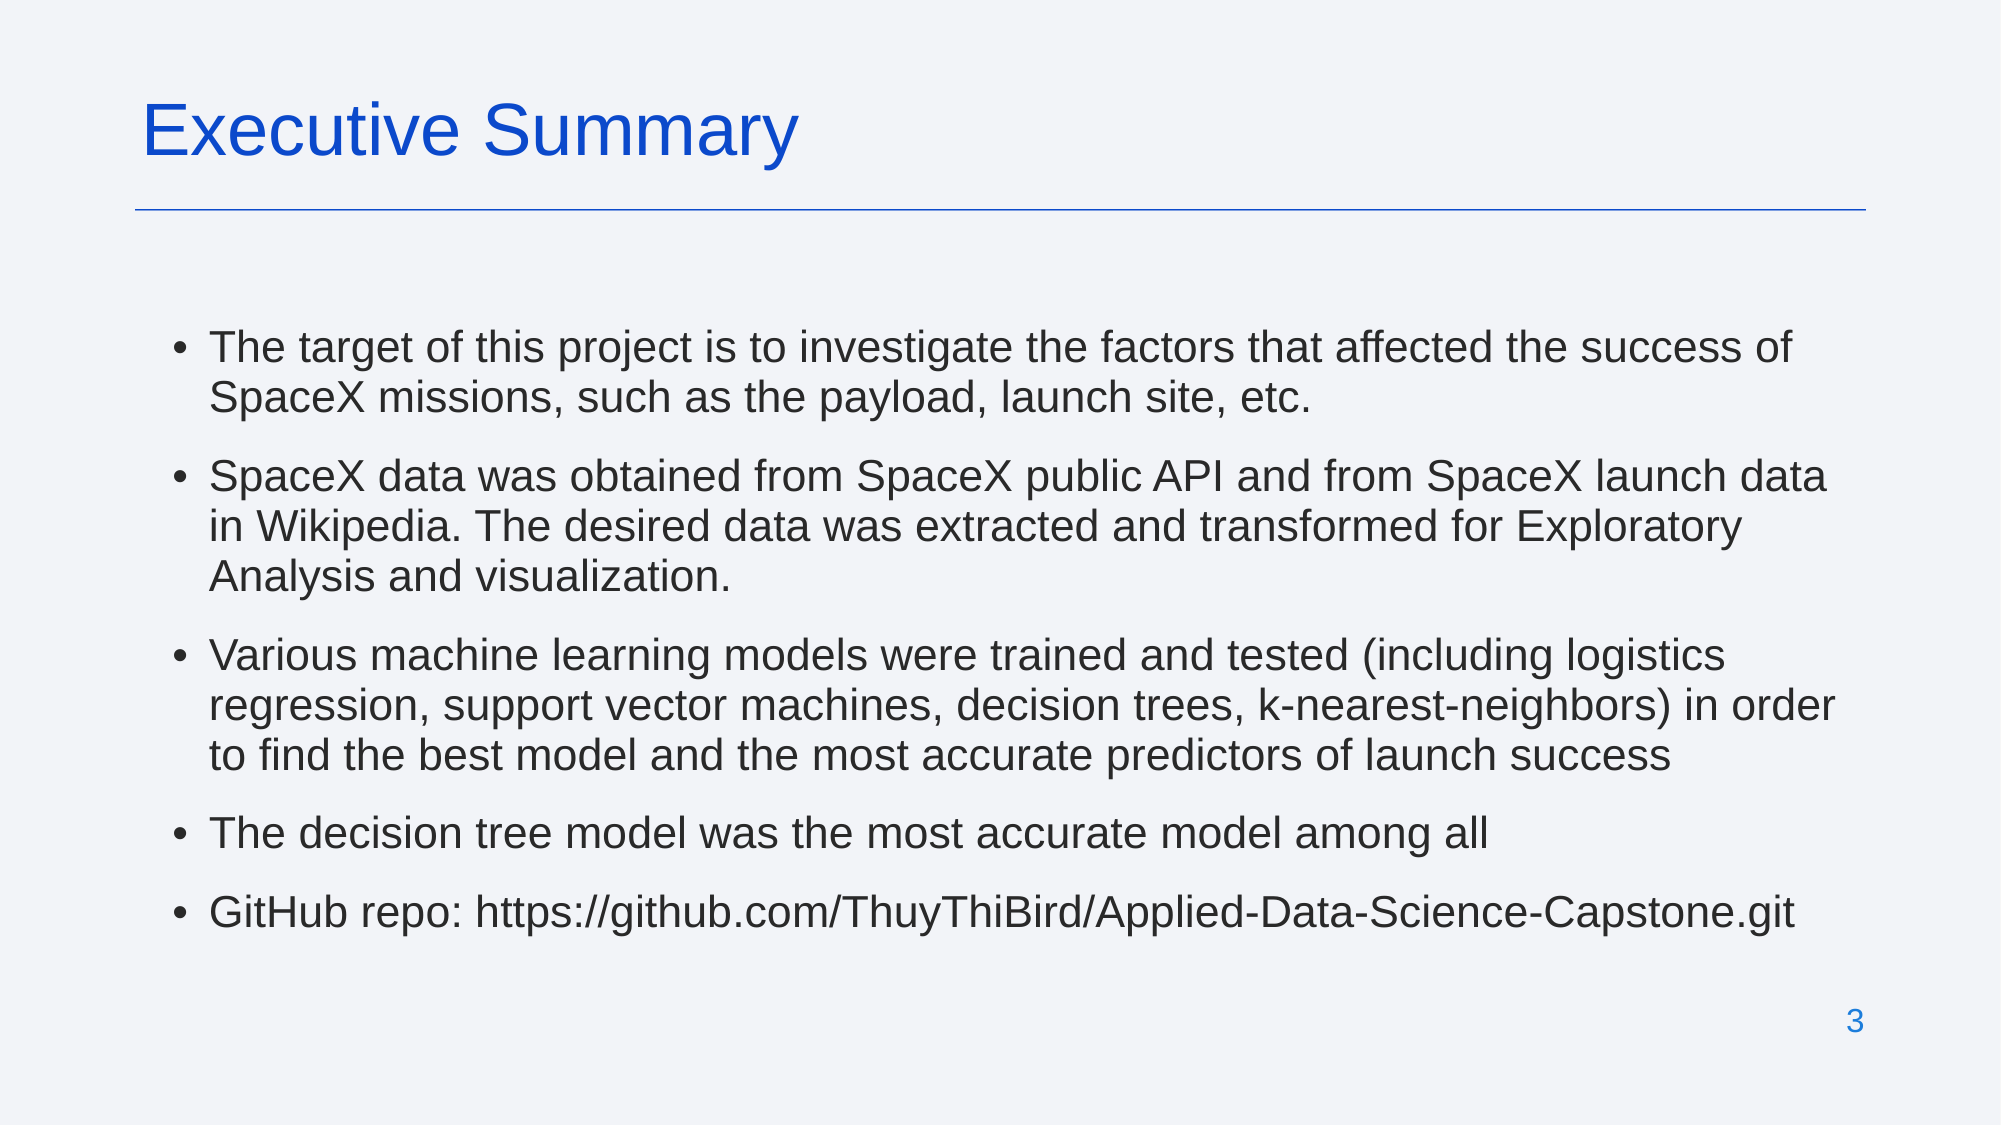

Executive Summary
The target of this project is to investigate the factors that affected the success of SpaceX missions, such as the payload, launch site, etc.
SpaceX data was obtained from SpaceX public API and from SpaceX launch data in Wikipedia. The desired data was extracted and transformed for Exploratory Analysis and visualization.
Various machine learning models were trained and tested (including logistics regression, support vector machines, decision trees, k-nearest-neighbors) in order to find the best model and the most accurate predictors of launch success
The decision tree model was the most accurate model among all
GitHub repo: https://github.com/ThuyThiBird/Applied-Data-Science-Capstone.git
3